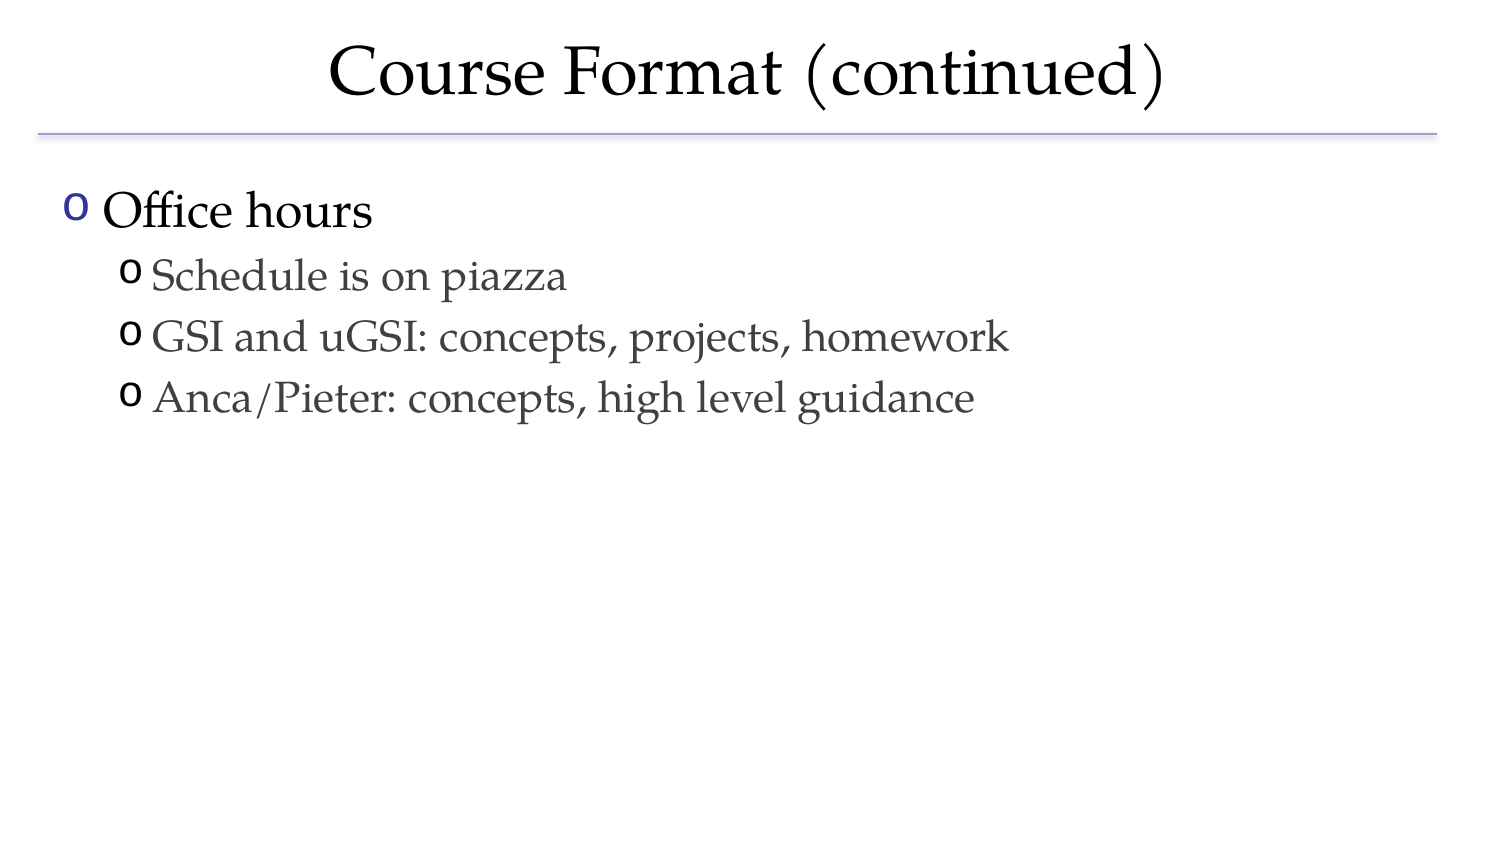

# Course Format (continued)
Office hours
Schedule is on piazza
GSI and uGSI: concepts, projects, homework
Anca/Pieter: concepts, high level guidance